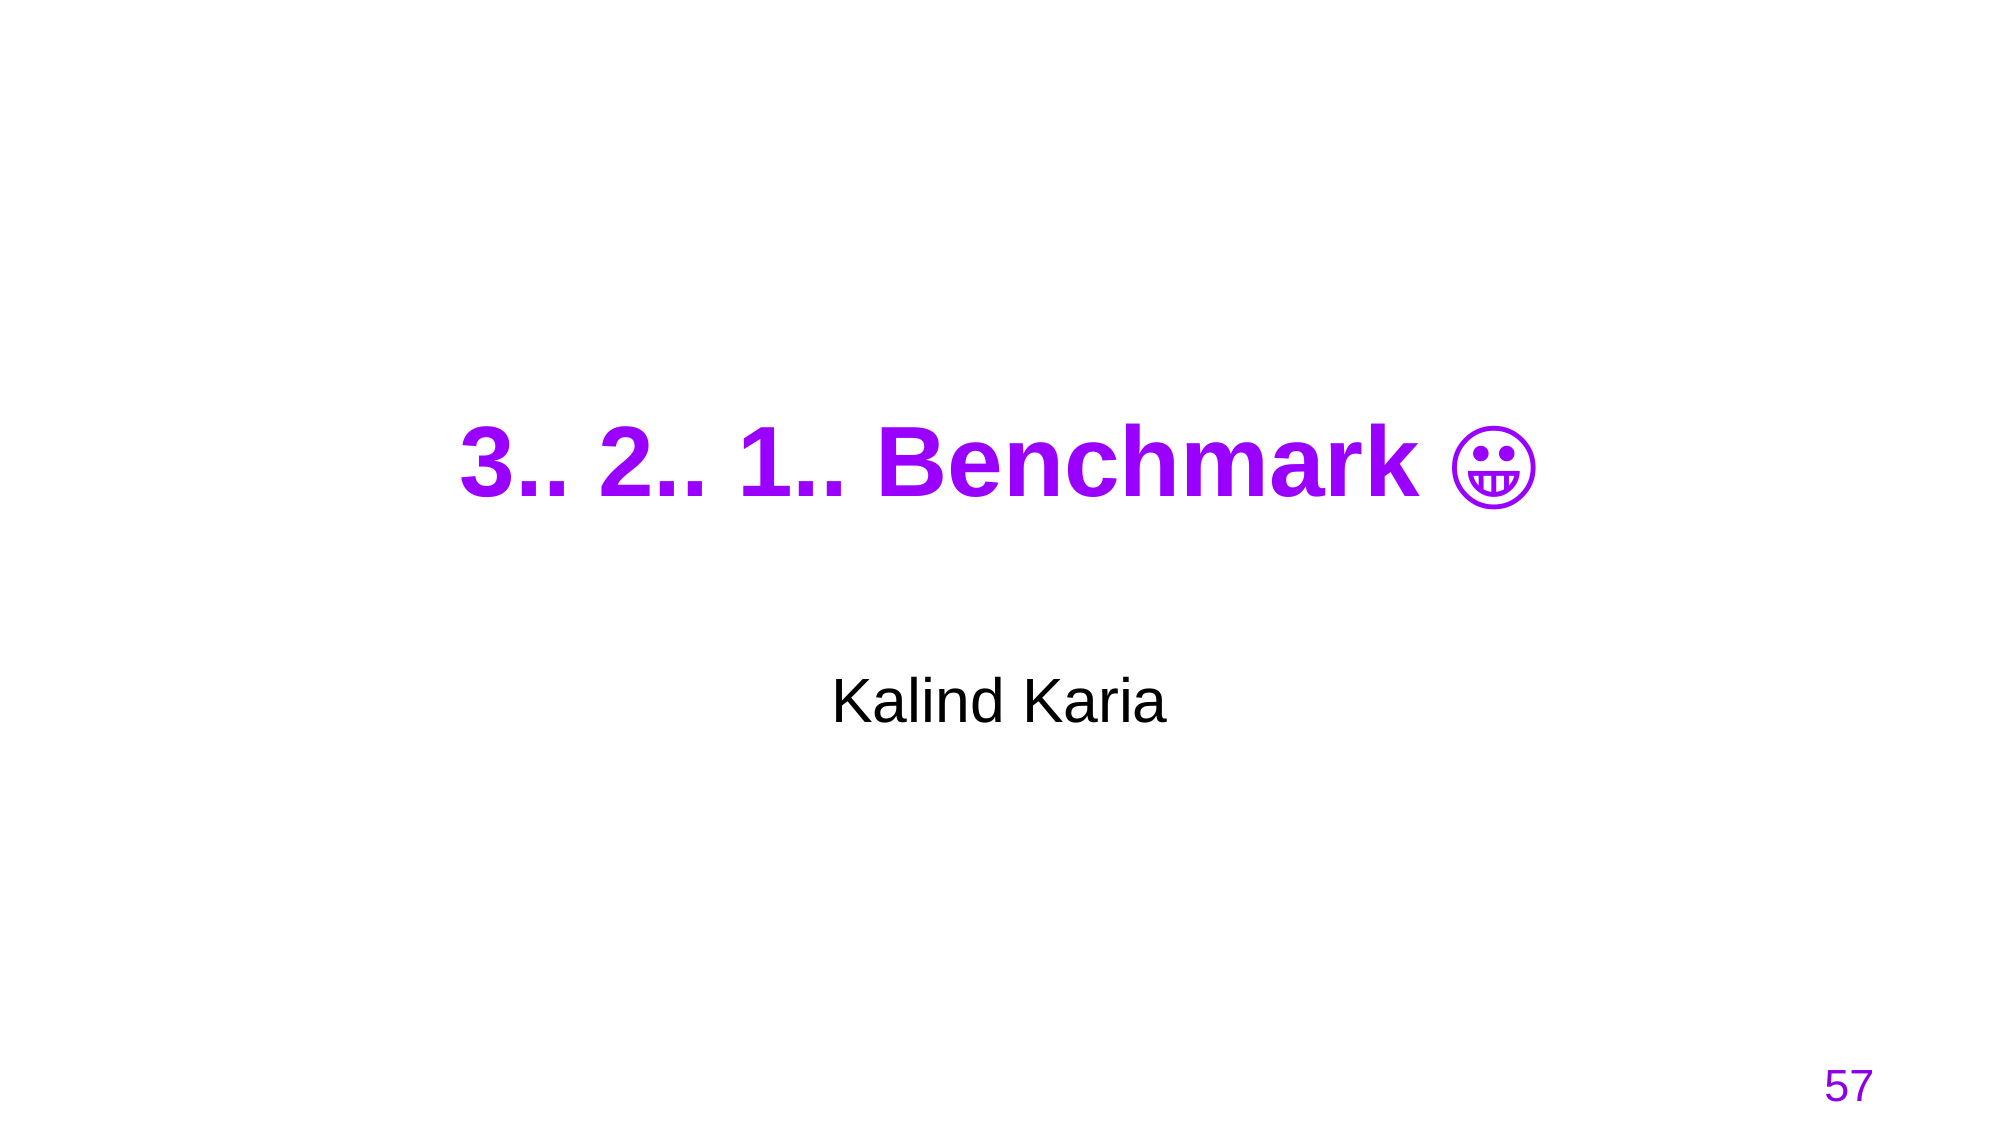

3.. 2.. 1.. Benchmark 😀

Kalind Karia
57